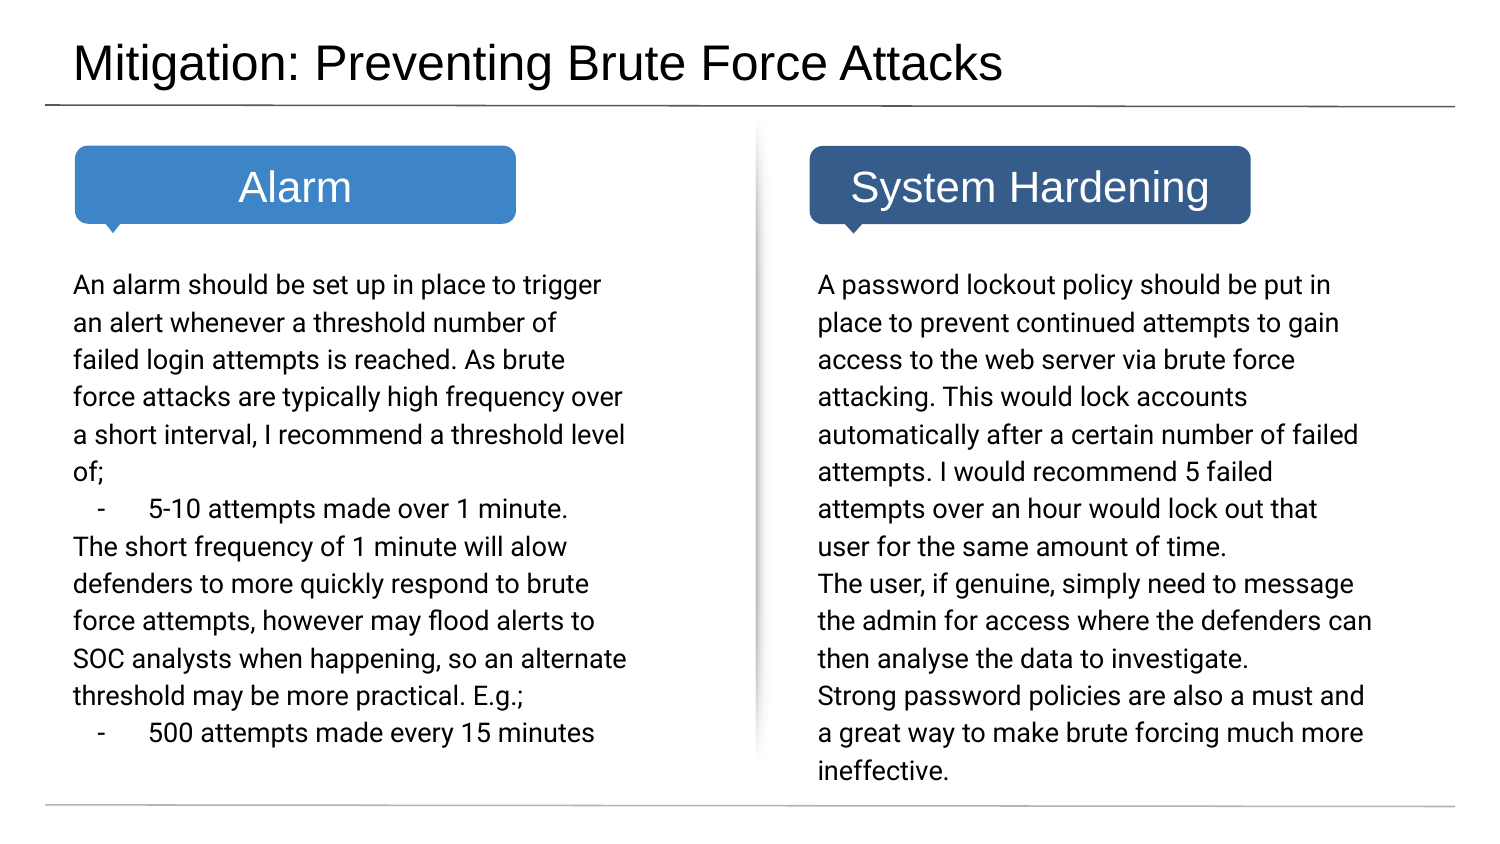

# Mitigation: Preventing Brute Force Attacks
An alarm should be set up in place to trigger an alert whenever a threshold number of failed login attempts is reached. As brute force attacks are typically high frequency over a short interval, I recommend a threshold level of;
5-10 attempts made over 1 minute.
The short frequency of 1 minute will alow defenders to more quickly respond to brute force attempts, however may flood alerts to SOC analysts when happening, so an alternate threshold may be more practical. E.g.;
500 attempts made every 15 minutes
A password lockout policy should be put in place to prevent continued attempts to gain access to the web server via brute force attacking. This would lock accounts automatically after a certain number of failed attempts. I would recommend 5 failed attempts over an hour would lock out that user for the same amount of time.
The user, if genuine, simply need to message the admin for access where the defenders can then analyse the data to investigate.
Strong password policies are also a must and a great way to make brute forcing much more ineffective.